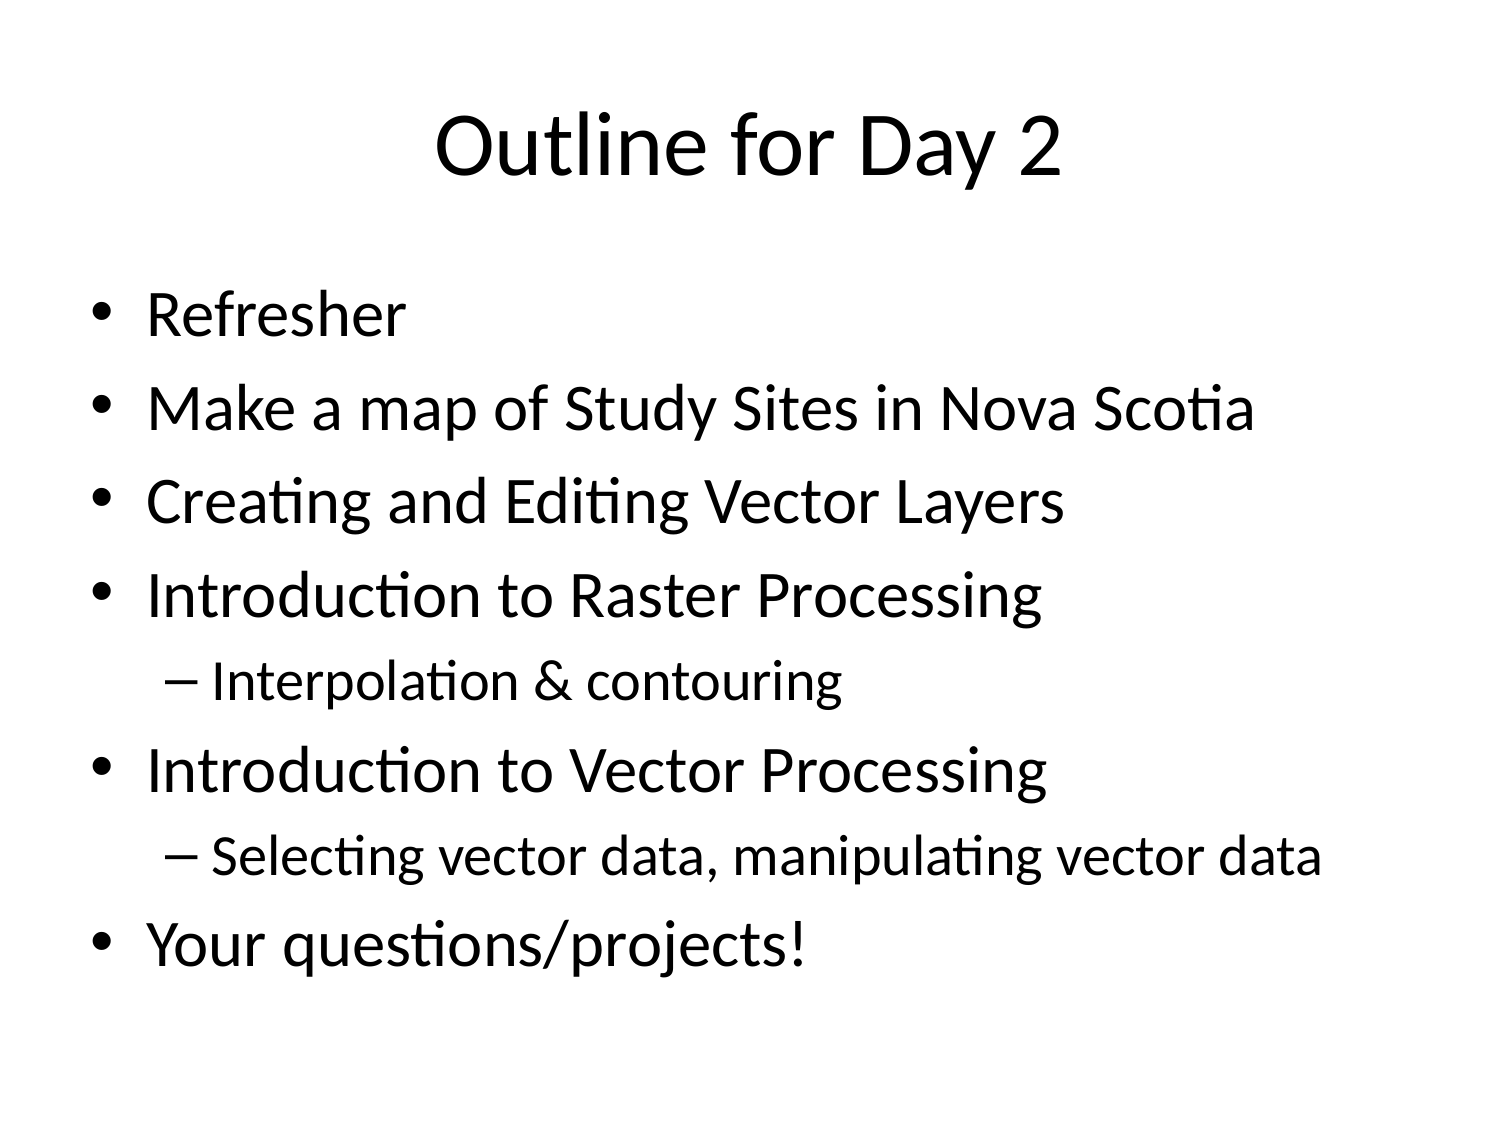

# Outline for Day 2
Refresher
Make a map of Study Sites in Nova Scotia
Creating and Editing Vector Layers
Introduction to Raster Processing
Interpolation & contouring
Introduction to Vector Processing
Selecting vector data, manipulating vector data
Your questions/projects!